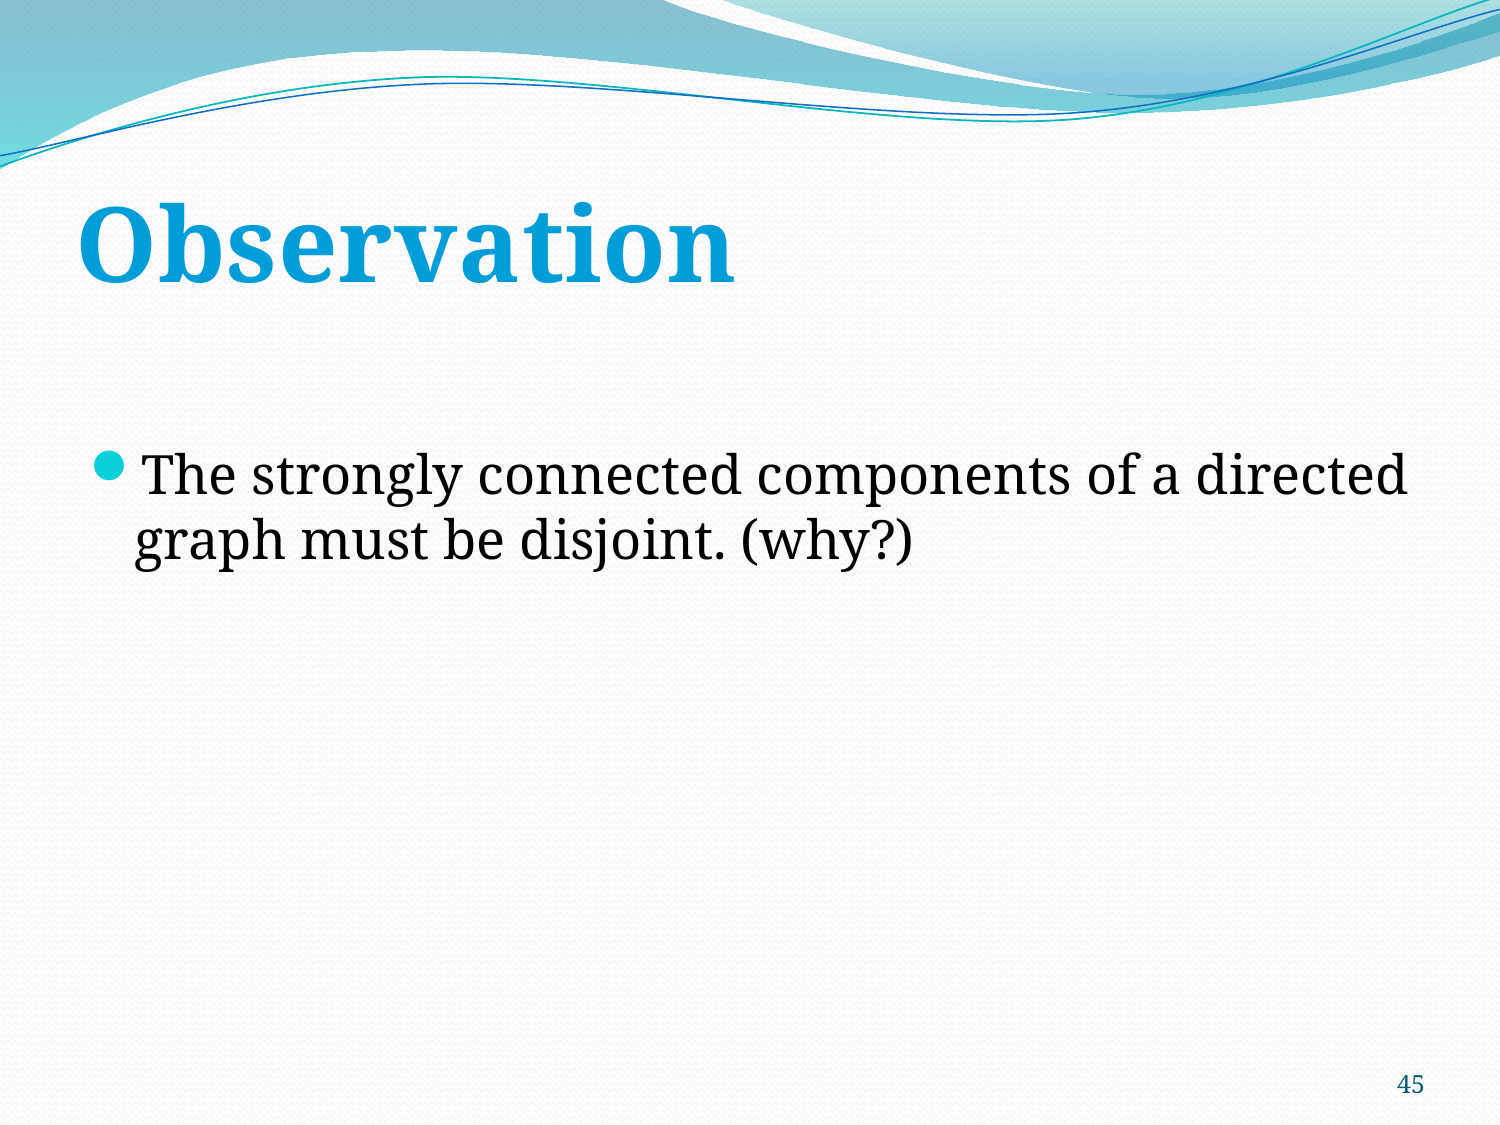

# Observation
The strongly connected components of a directed graph must be disjoint. (why?)
45